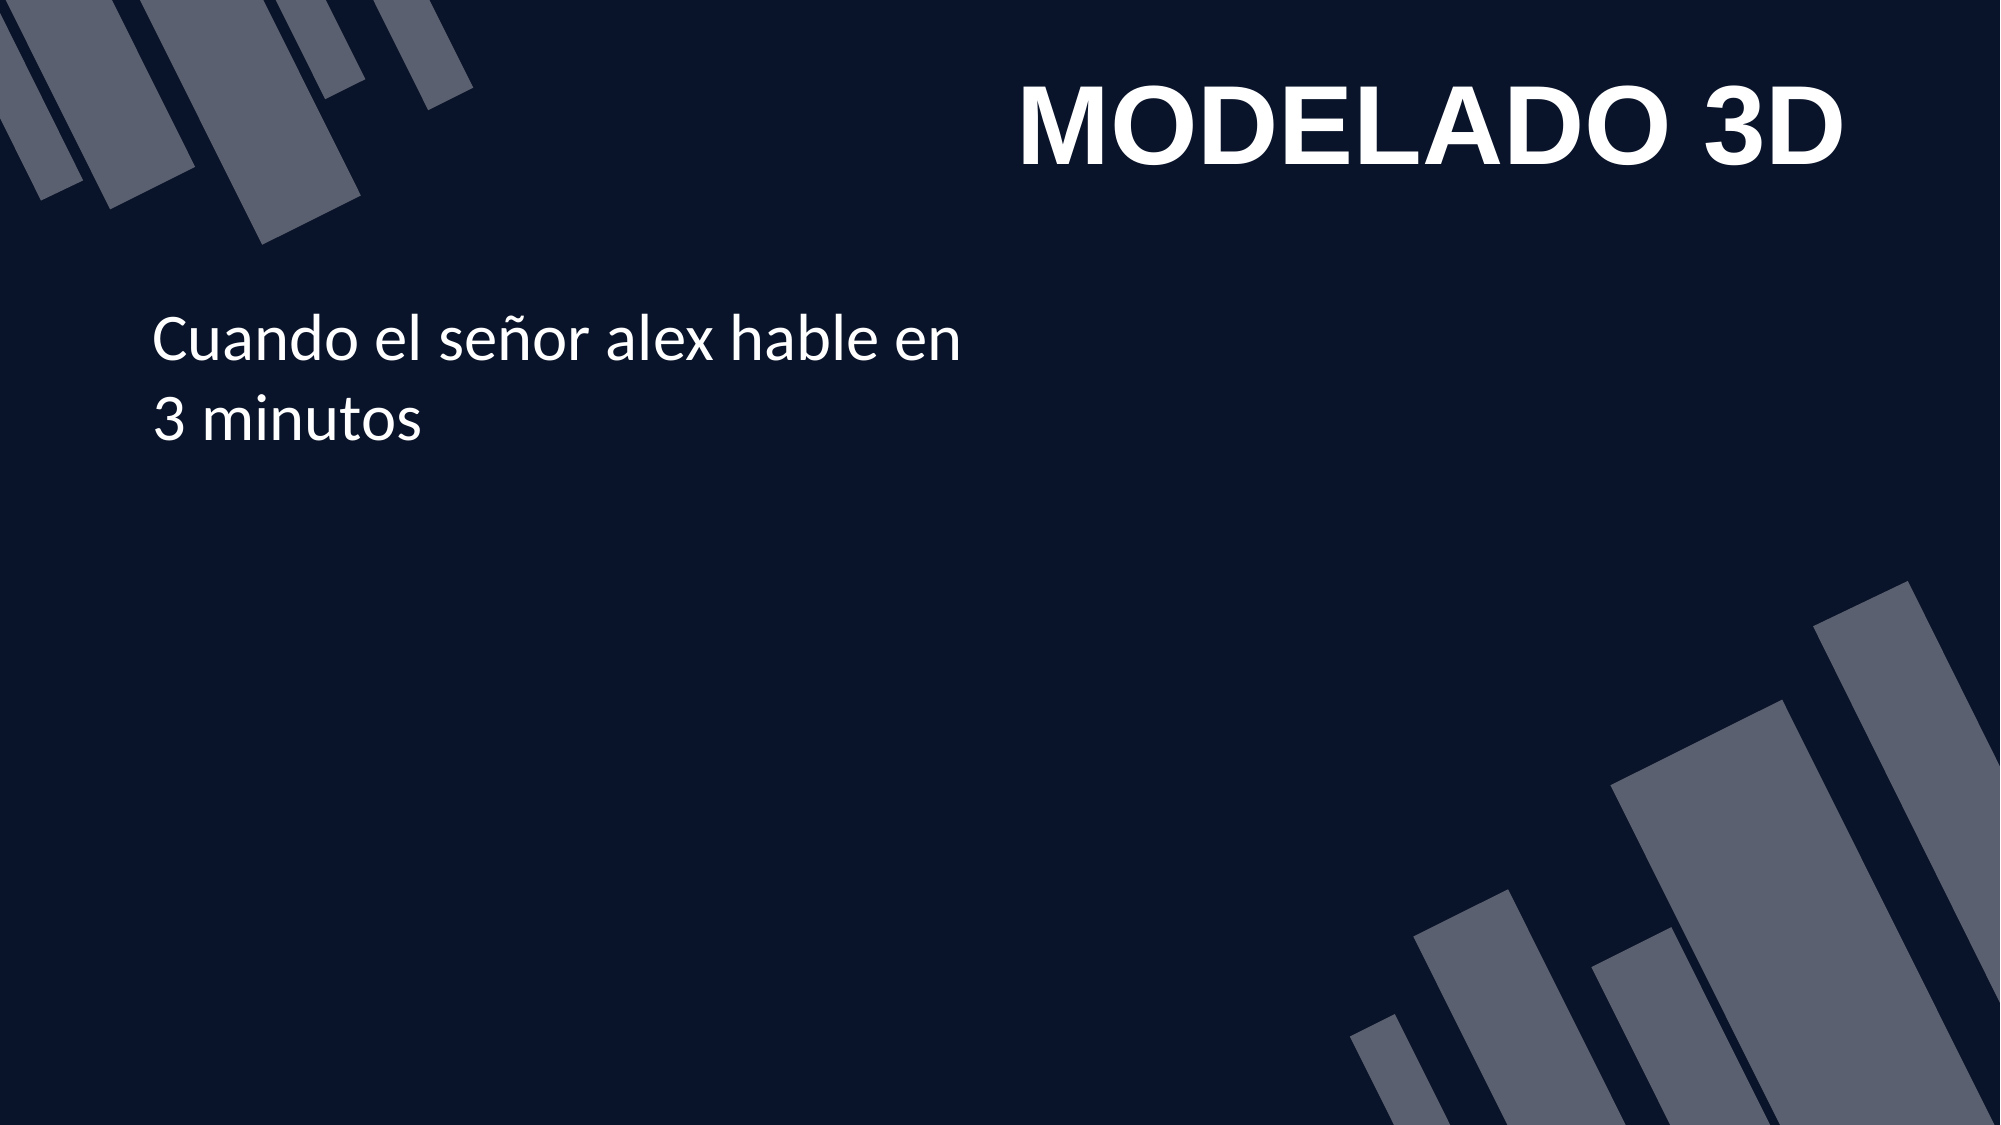

MODELADO 3D
Cuando el señor alex hable en 3 minutos